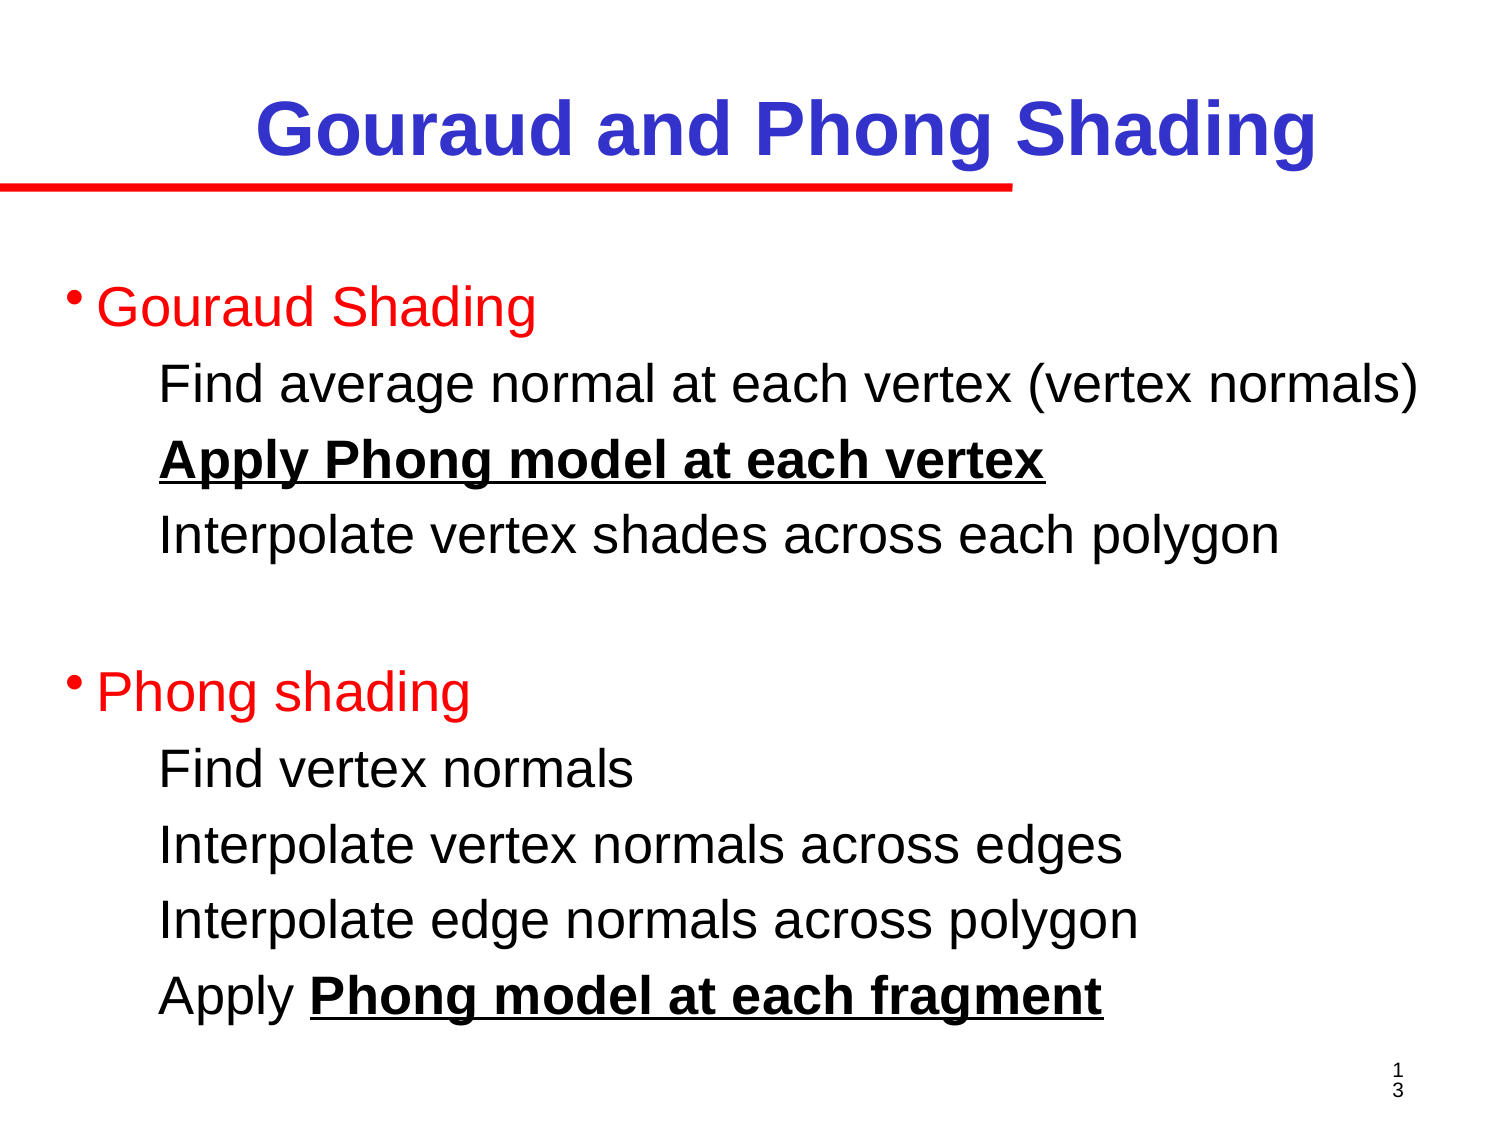

# Gouraud and Phong Shading
Gouraud Shading
Find average normal at each vertex (vertex normals)
Apply Phong model at each vertex
Interpolate vertex shades across each polygon

Phong shading
Find vertex normals
Interpolate vertex normals across edges
Interpolate edge normals across polygon
Apply Phong model at each fragment
13